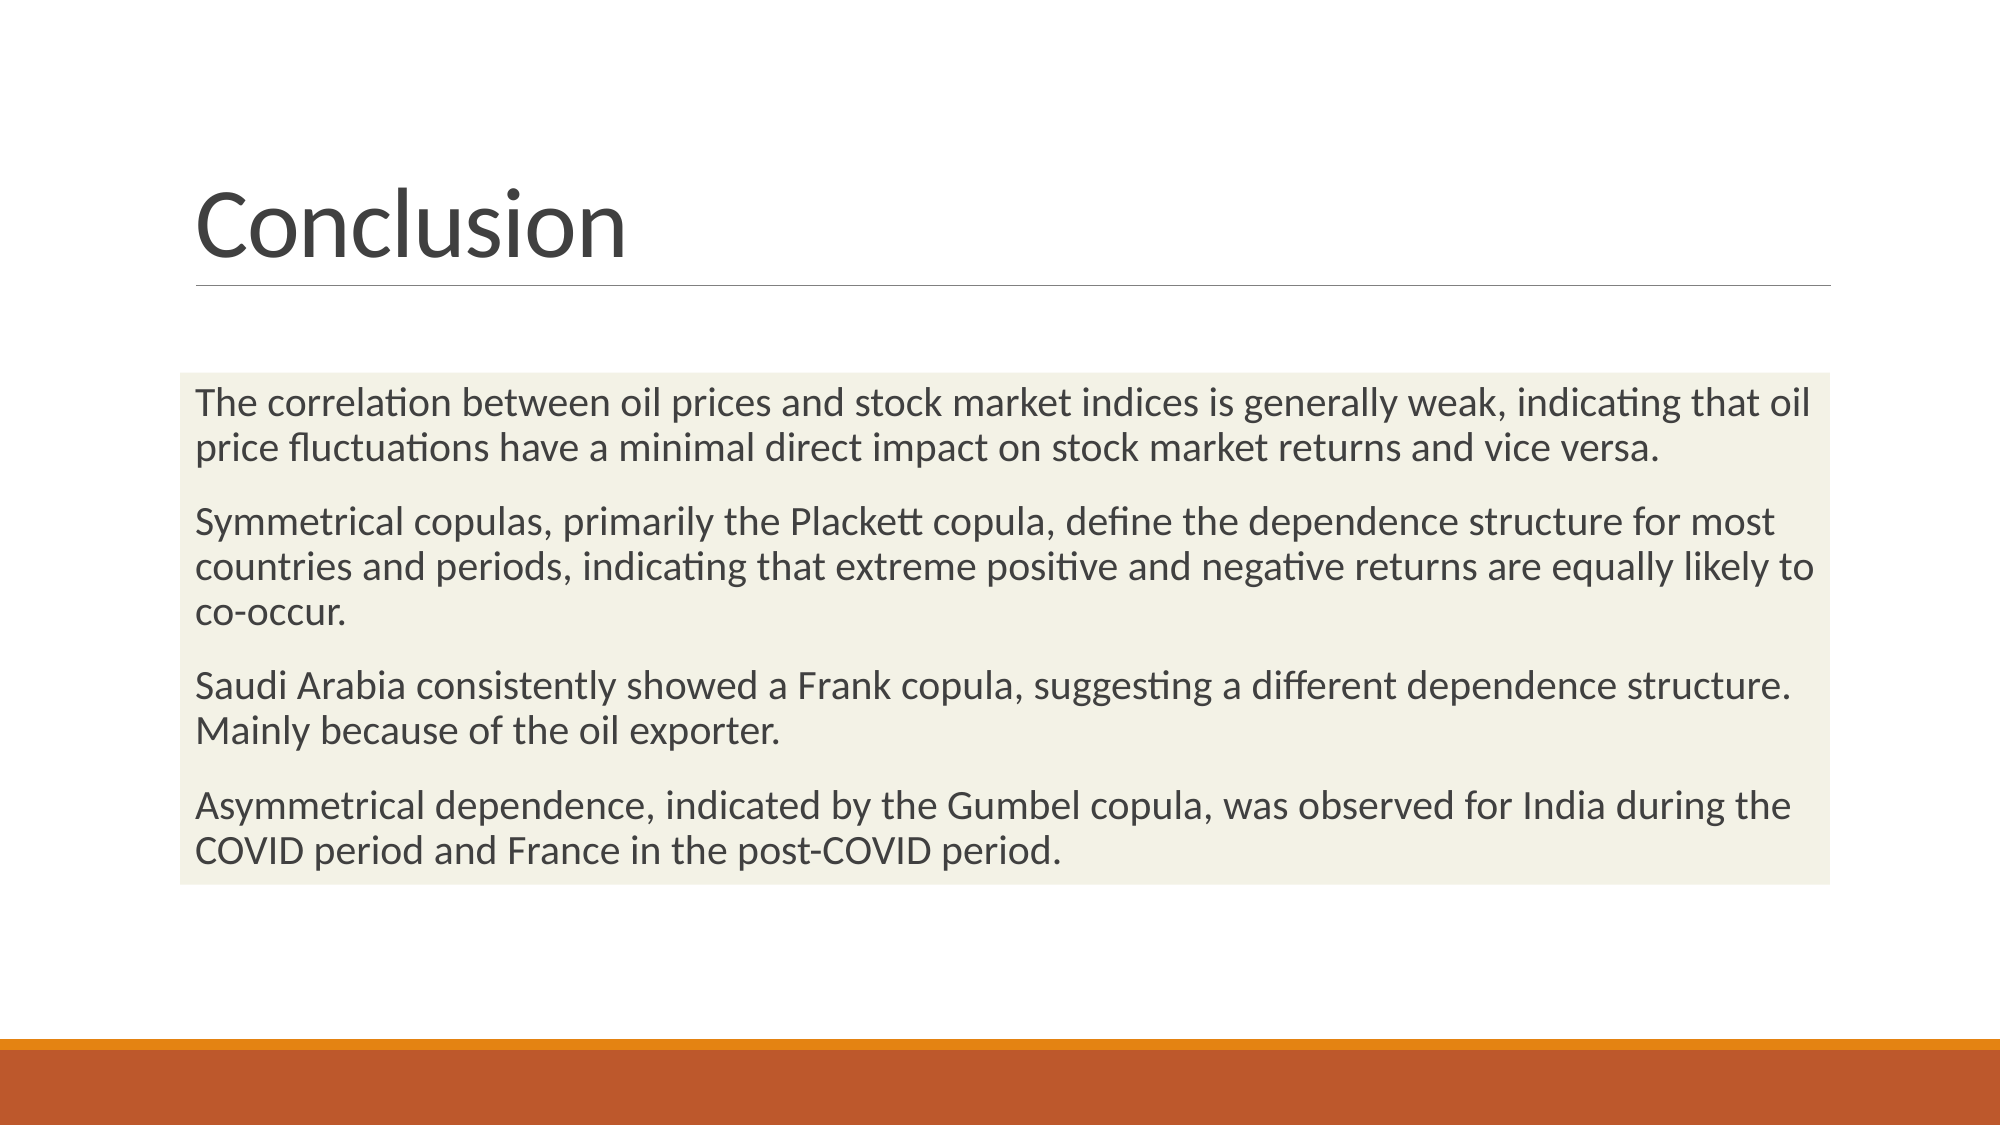

# Conclusion
The correlation between oil prices and stock market indices is generally weak, indicating that oil price fluctuations have a minimal direct impact on stock market returns and vice versa.
Symmetrical copulas, primarily the Plackett copula, define the dependence structure for most countries and periods, indicating that extreme positive and negative returns are equally likely to co-occur.
Saudi Arabia consistently showed a Frank copula, suggesting a different dependence structure. Mainly because of the oil exporter.
Asymmetrical dependence, indicated by the Gumbel copula, was observed for India during the COVID period and France in the post-COVID period.